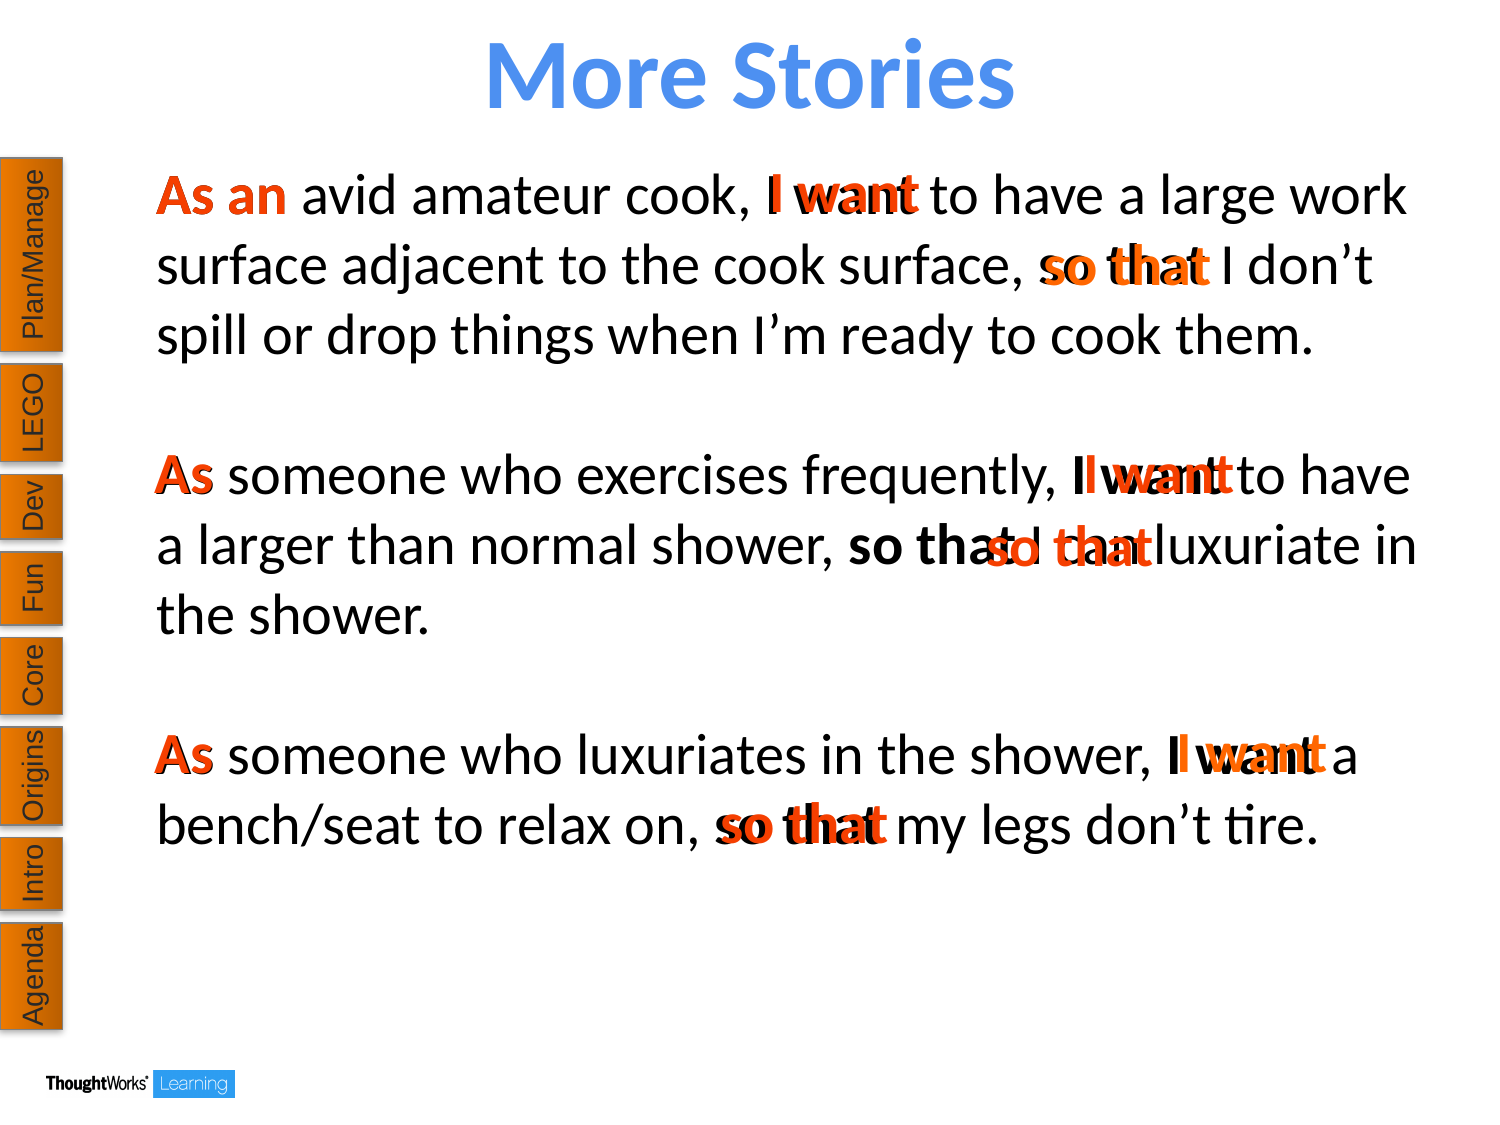

# More Stories
As an avid amateur cook, I want to have a large work surface adjacent to the cook surface, so that I don’t spill or drop things when I’m ready to cook them.

As someone who exercises frequently, I want to have a larger than normal shower, so that I can luxuriate in the shower.

As someone who luxuriates in the shower, I want a bench/seat to relax on, so that my legs don’t tire.
I want
As an
so that
Plan/Manage
LEGO
As
I want
Dev
so that
Fun
Core
I want
As
Origins
so that
Intro
Agenda